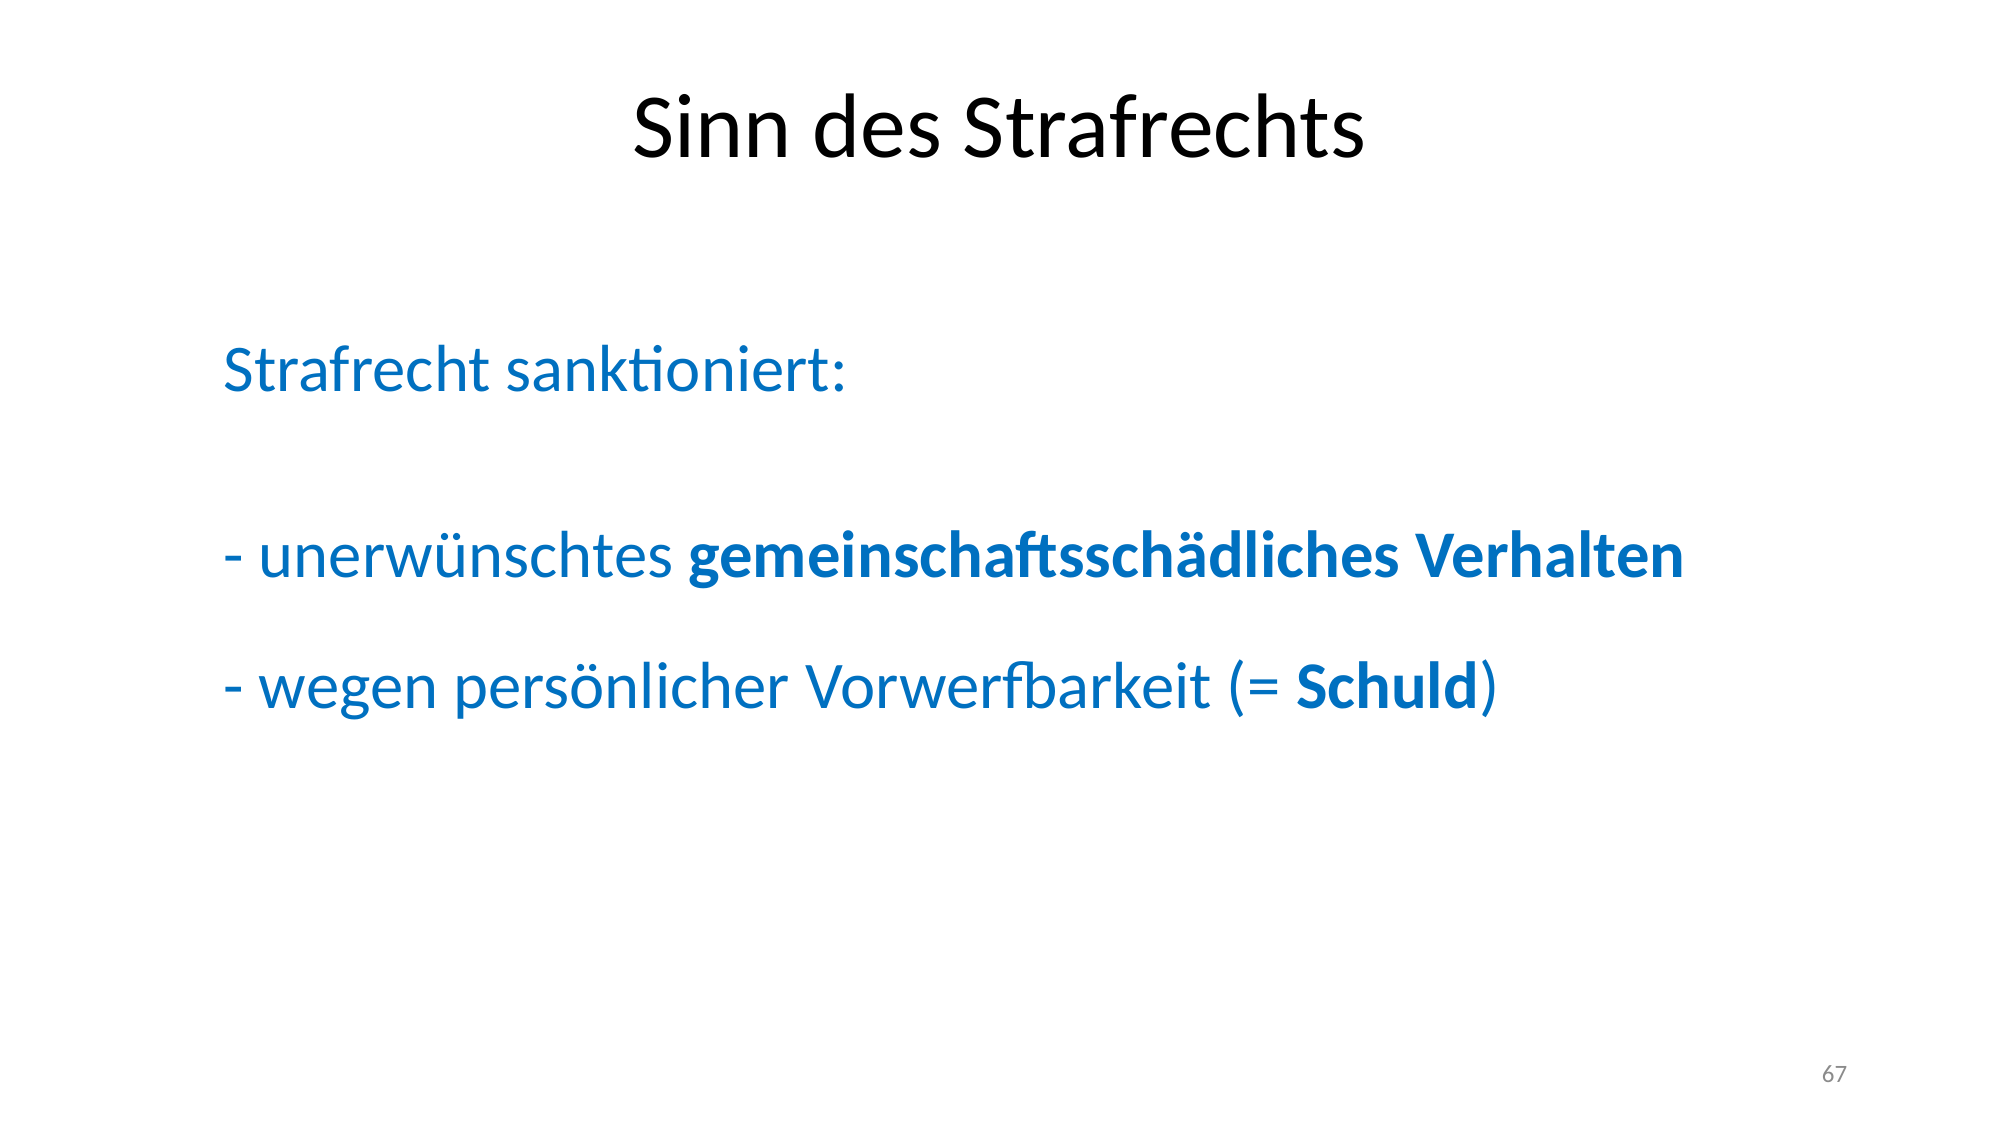

# Sinn des Strafrechts
Strafrecht sanktioniert:

- unerwünschtes gemeinschaftsschädliches Verhalten

- wegen persönlicher Vorwerfbarkeit (= Schuld)
67